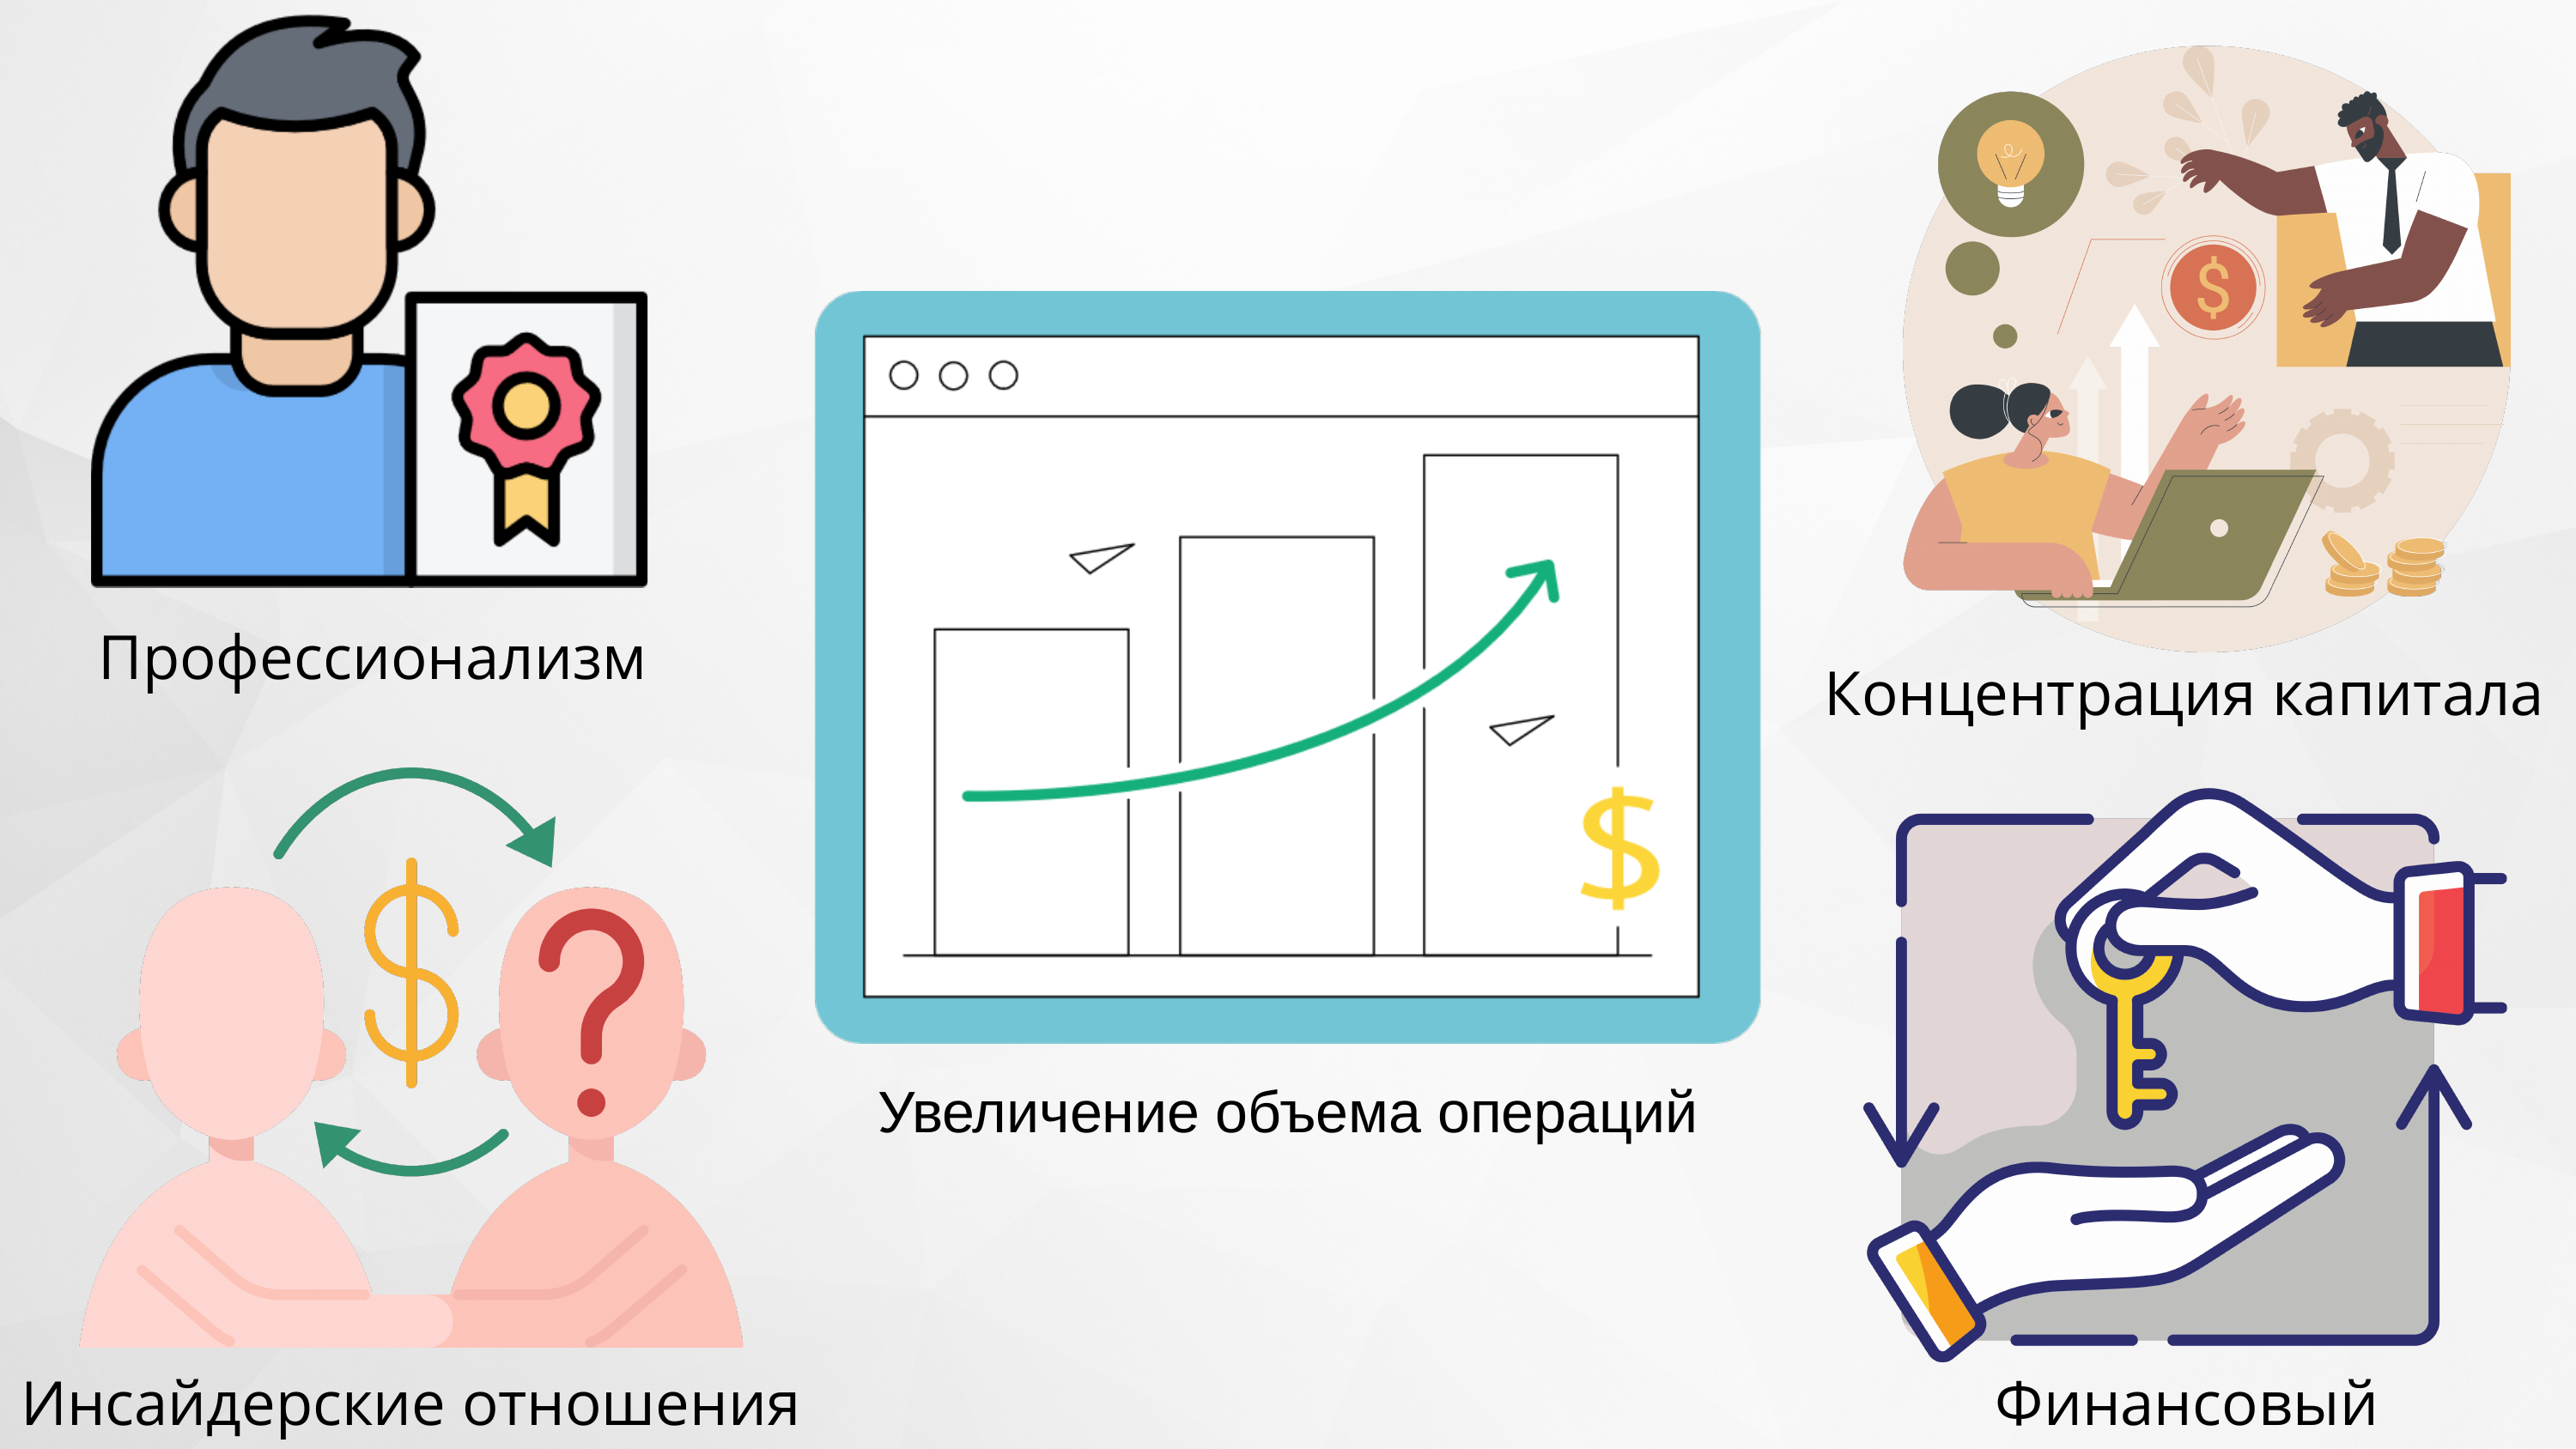

Профессионализм
Концентрация капитала

Увеличение объема операций
Инсайдерские отношения
Финансовый лизинг